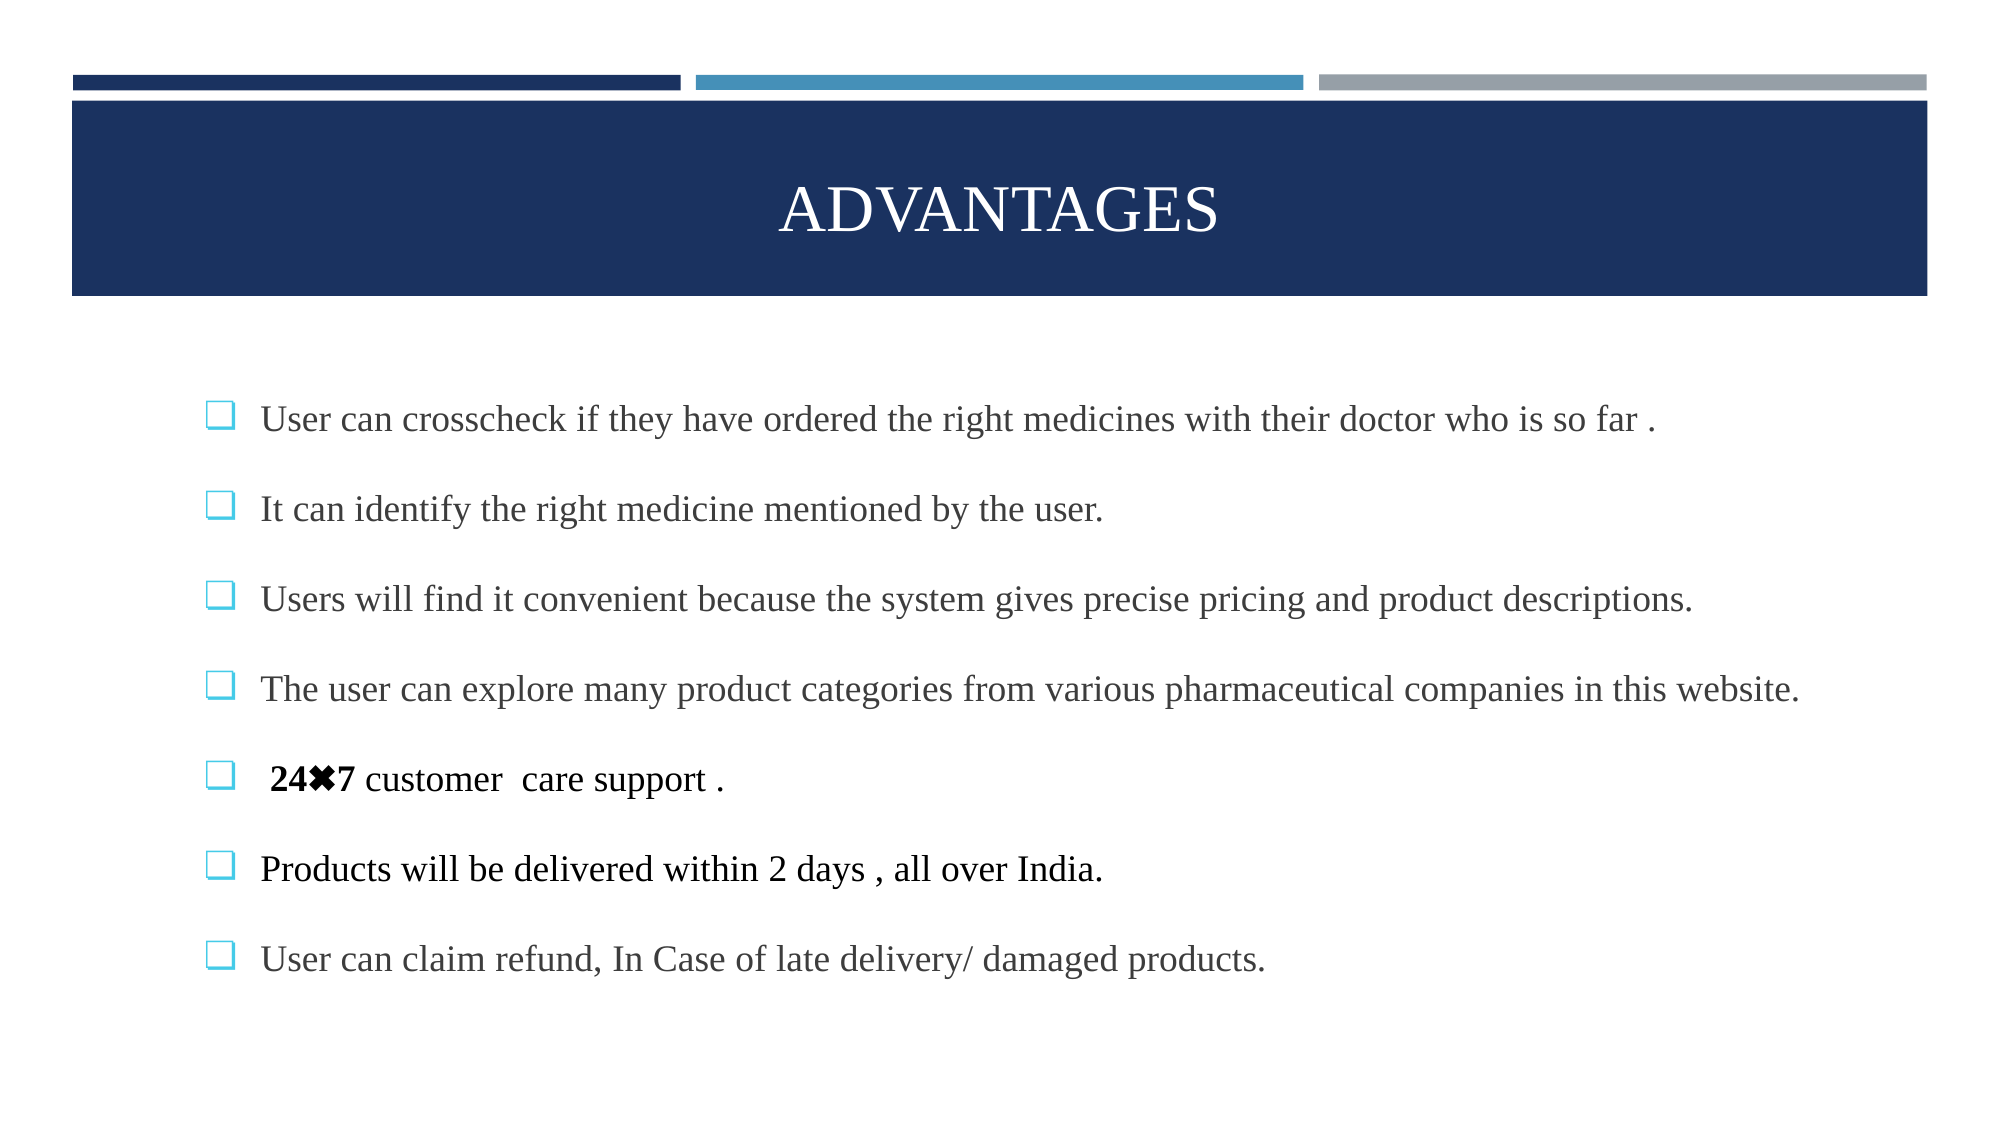

# ADVANTAGES
User can crosscheck if they have ordered the right medicines with their doctor who is so far .
It can identify the right medicine mentioned by the user.
Users will find it convenient because the system gives precise pricing and product descriptions.
The user can explore many product categories from various pharmaceutical companies in this website.
 24✖7 customer  care support .
Products will be delivered within 2 days , all over India.
User can claim refund, In Case of late delivery/ damaged products.